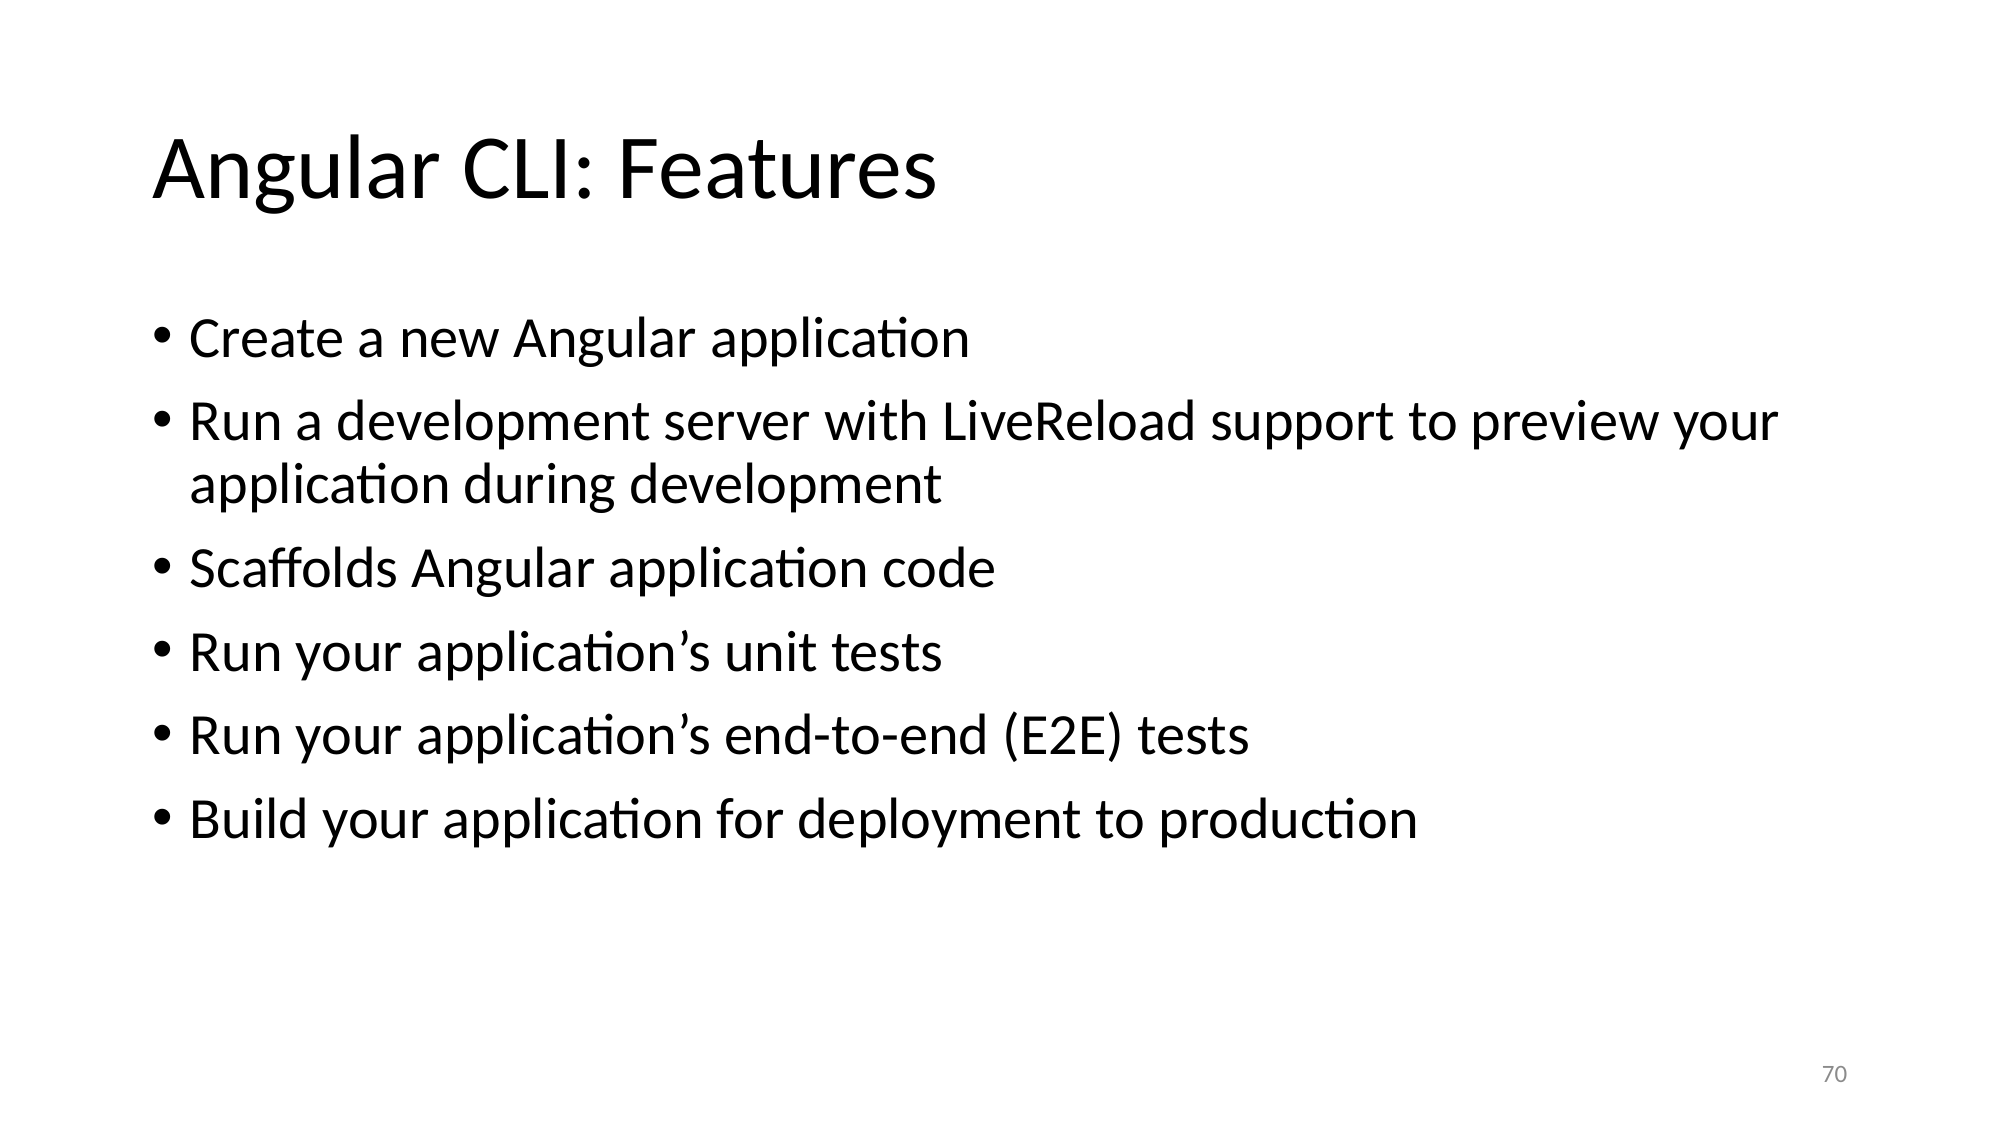

# Angular CLI: Features
Create a new Angular application
Run a development server with LiveReload support to preview your application during development
Scaffolds Angular application code
Run your application’s unit tests
Run your application’s end-to-end (E2E) tests
Build your application for deployment to production

70